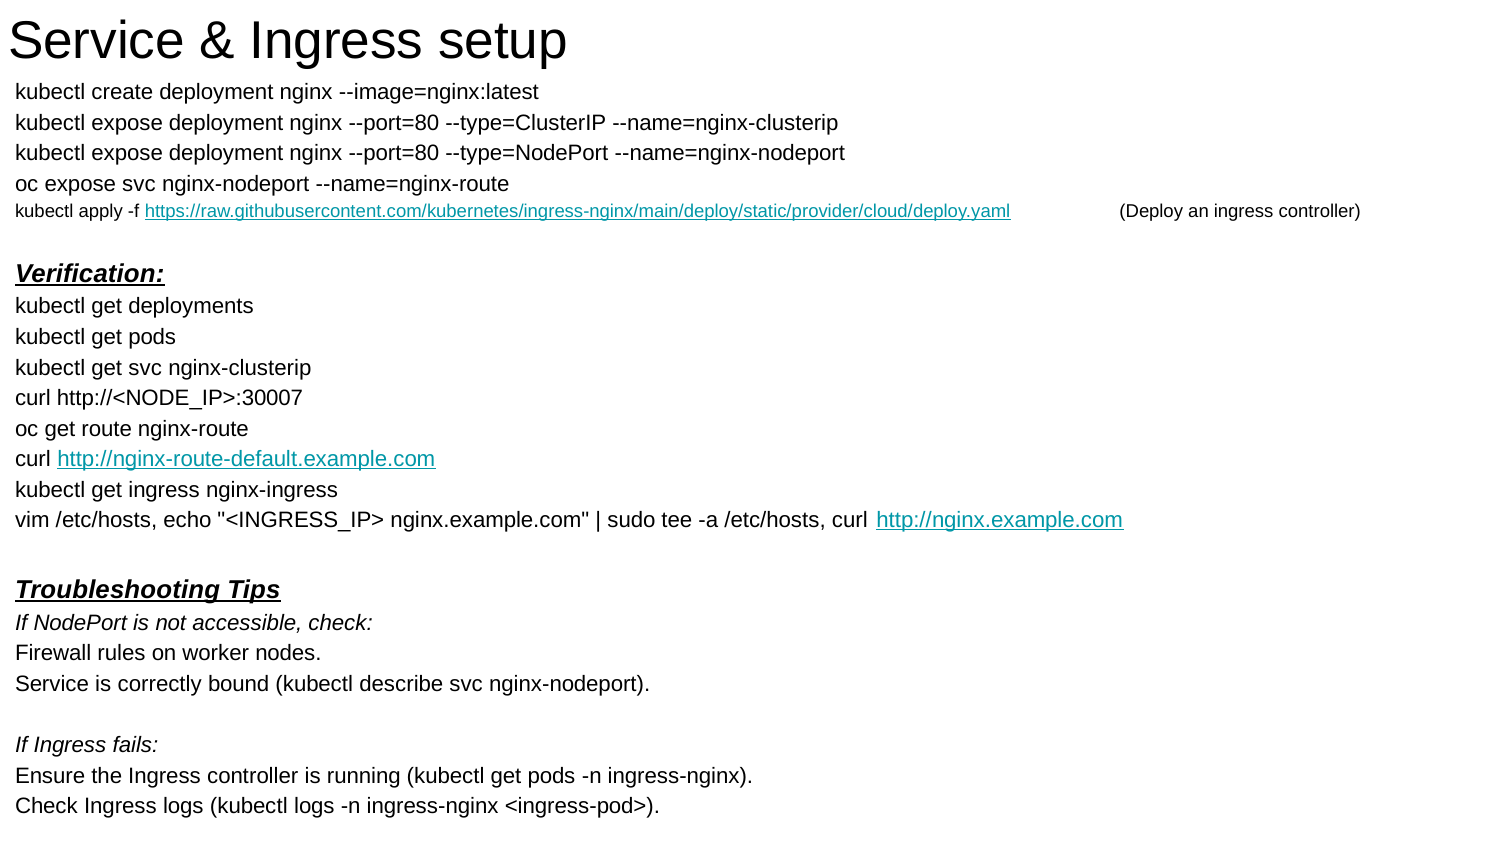

Internally
1. Create ClusterIP and NodePort Services
Create a sample nginx app deployment
Expose the Application Using ClusterIP service
Expose the application using NodePortIP service

Externally
2. Configure OpenShift route/K8s ingress
Expose app via openshift route.
Deploy an Ingress Controller (if not available)
Create an Ingress resource

Ingress resource:
cat <<EOF | kubectl apply -f -
apiVersion: networking.k8s.io/v1
kind: Ingress
metadata:
  name: nginx-ingress
spec:
  rules:
  - host: nginx.example.com
    http:
      paths:
      - path: /
        pathType: Prefix
        backend:
          service:
            name: nginx-nodeport
            port:
              number: 80
EOF
# Service & Ingress setup
kubectl create deployment nginx --image=nginx:latest
kubectl expose deployment nginx --port=80 --type=ClusterIP --name=nginx-clusterip
kubectl expose deployment nginx --port=80 --type=NodePort --name=nginx-nodeport
oc expose svc nginx-nodeport --name=nginx-route
kubectl apply -f https://raw.githubusercontent.com/kubernetes/ingress-nginx/main/deploy/static/provider/cloud/deploy.yaml	       (Deploy an ingress controller)

Verification:
kubectl get deployments
kubectl get pods
kubectl get svc nginx-clusterip
curl http://<NODE_IP>:30007
oc get route nginx-route
curl http://nginx-route-default.example.com
kubectl get ingress nginx-ingress
vim /etc/hosts, echo "<INGRESS_IP> nginx.example.com" | sudo tee -a /etc/hosts, curl http://nginx.example.com

Troubleshooting Tips
If NodePort is not accessible, check:
Firewall rules on worker nodes.
Service is correctly bound (kubectl describe svc nginx-nodeport).

If Ingress fails:
Ensure the Ingress controller is running (kubectl get pods -n ingress-nginx).
Check Ingress logs (kubectl logs -n ingress-nginx <ingress-pod>).